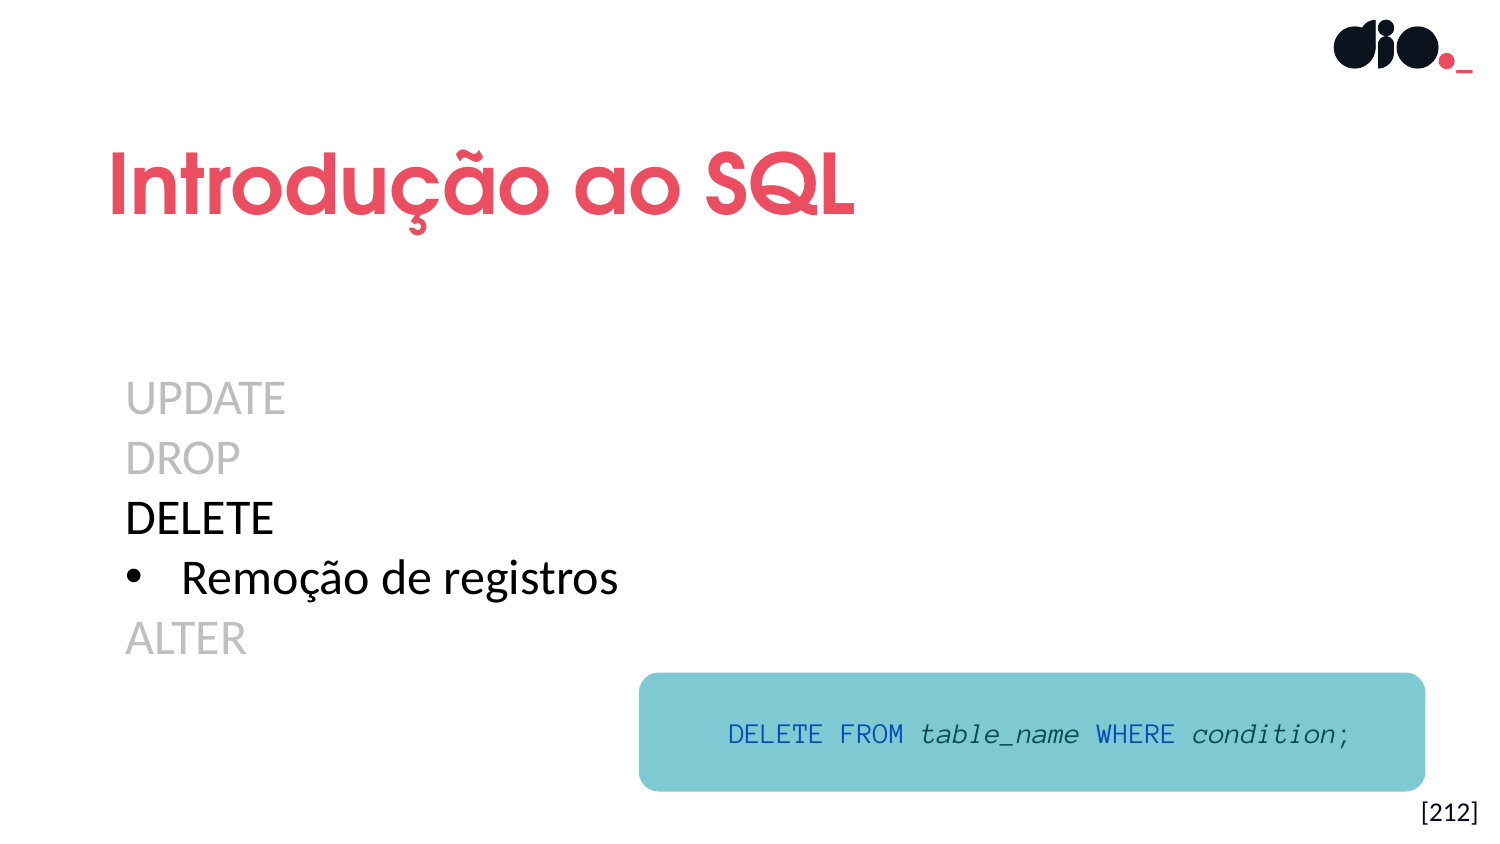

Introdução ao SQL
UPDATE
DROP
DELETE
Remoção de registros
ALTER

DELETE FROM table_name WHERE condition;
[212]